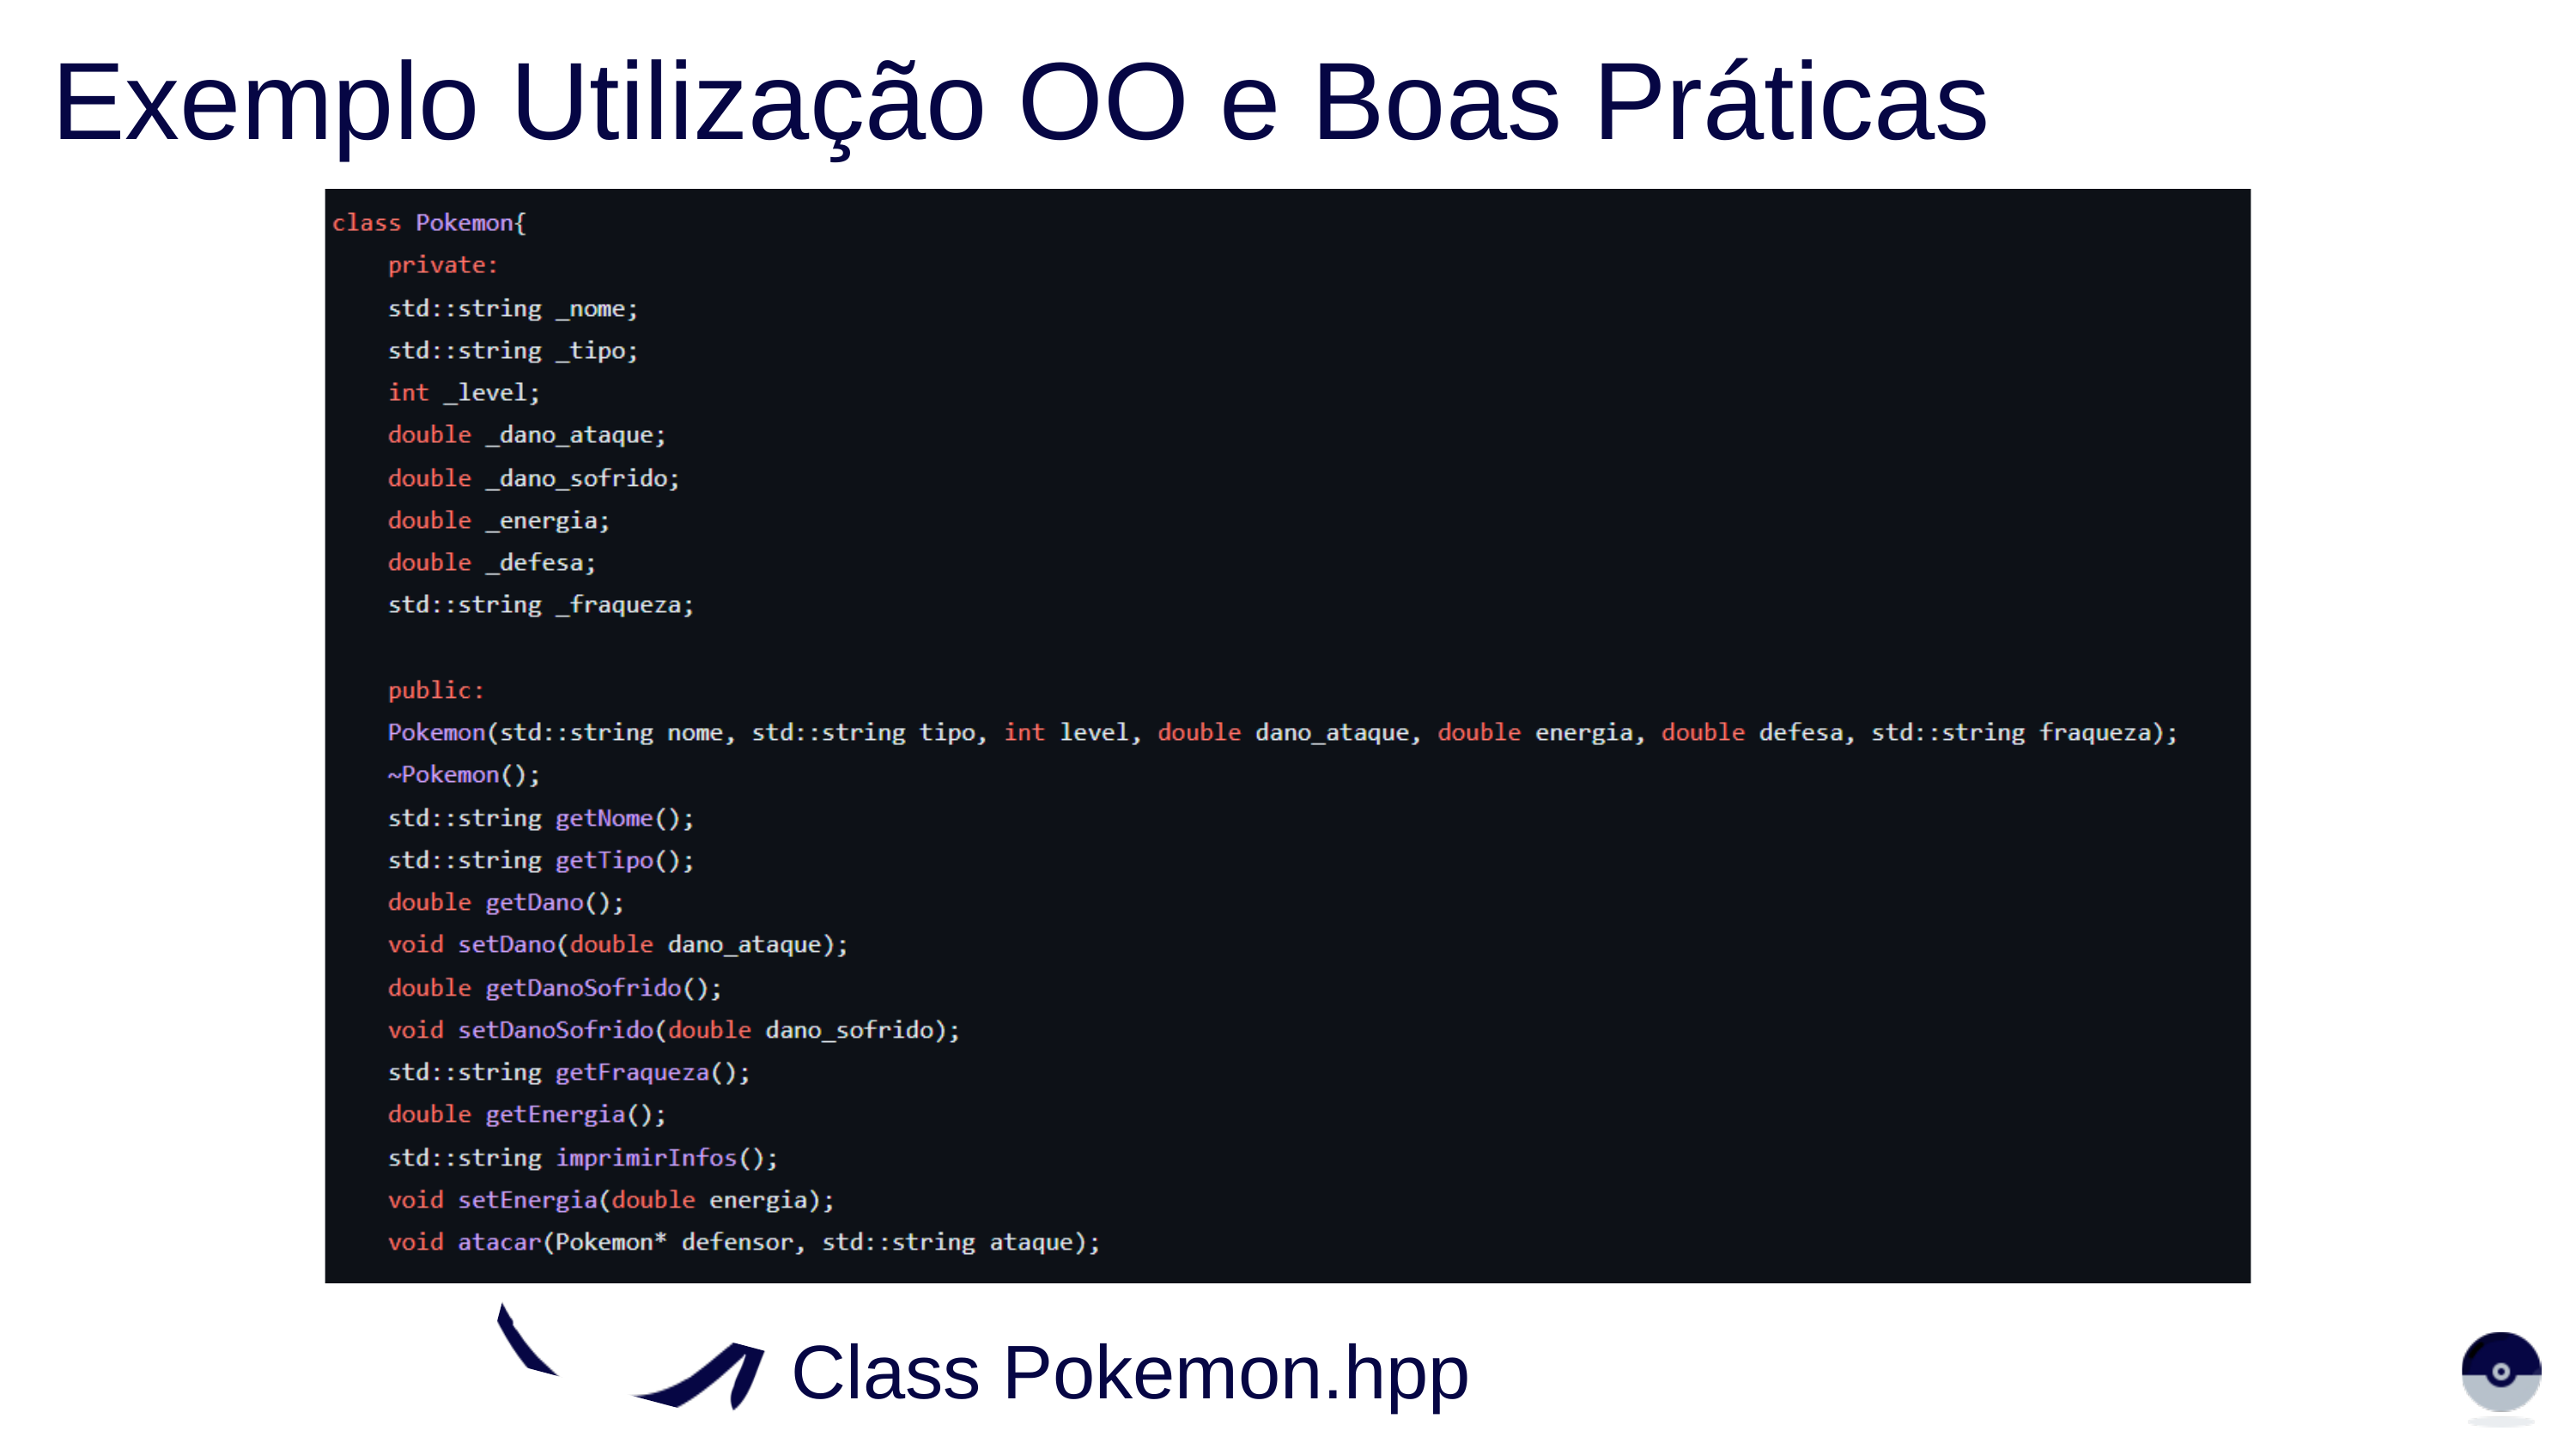

Exemplo Utilização OO e Boas Práticas

Class Pokemon.hpp